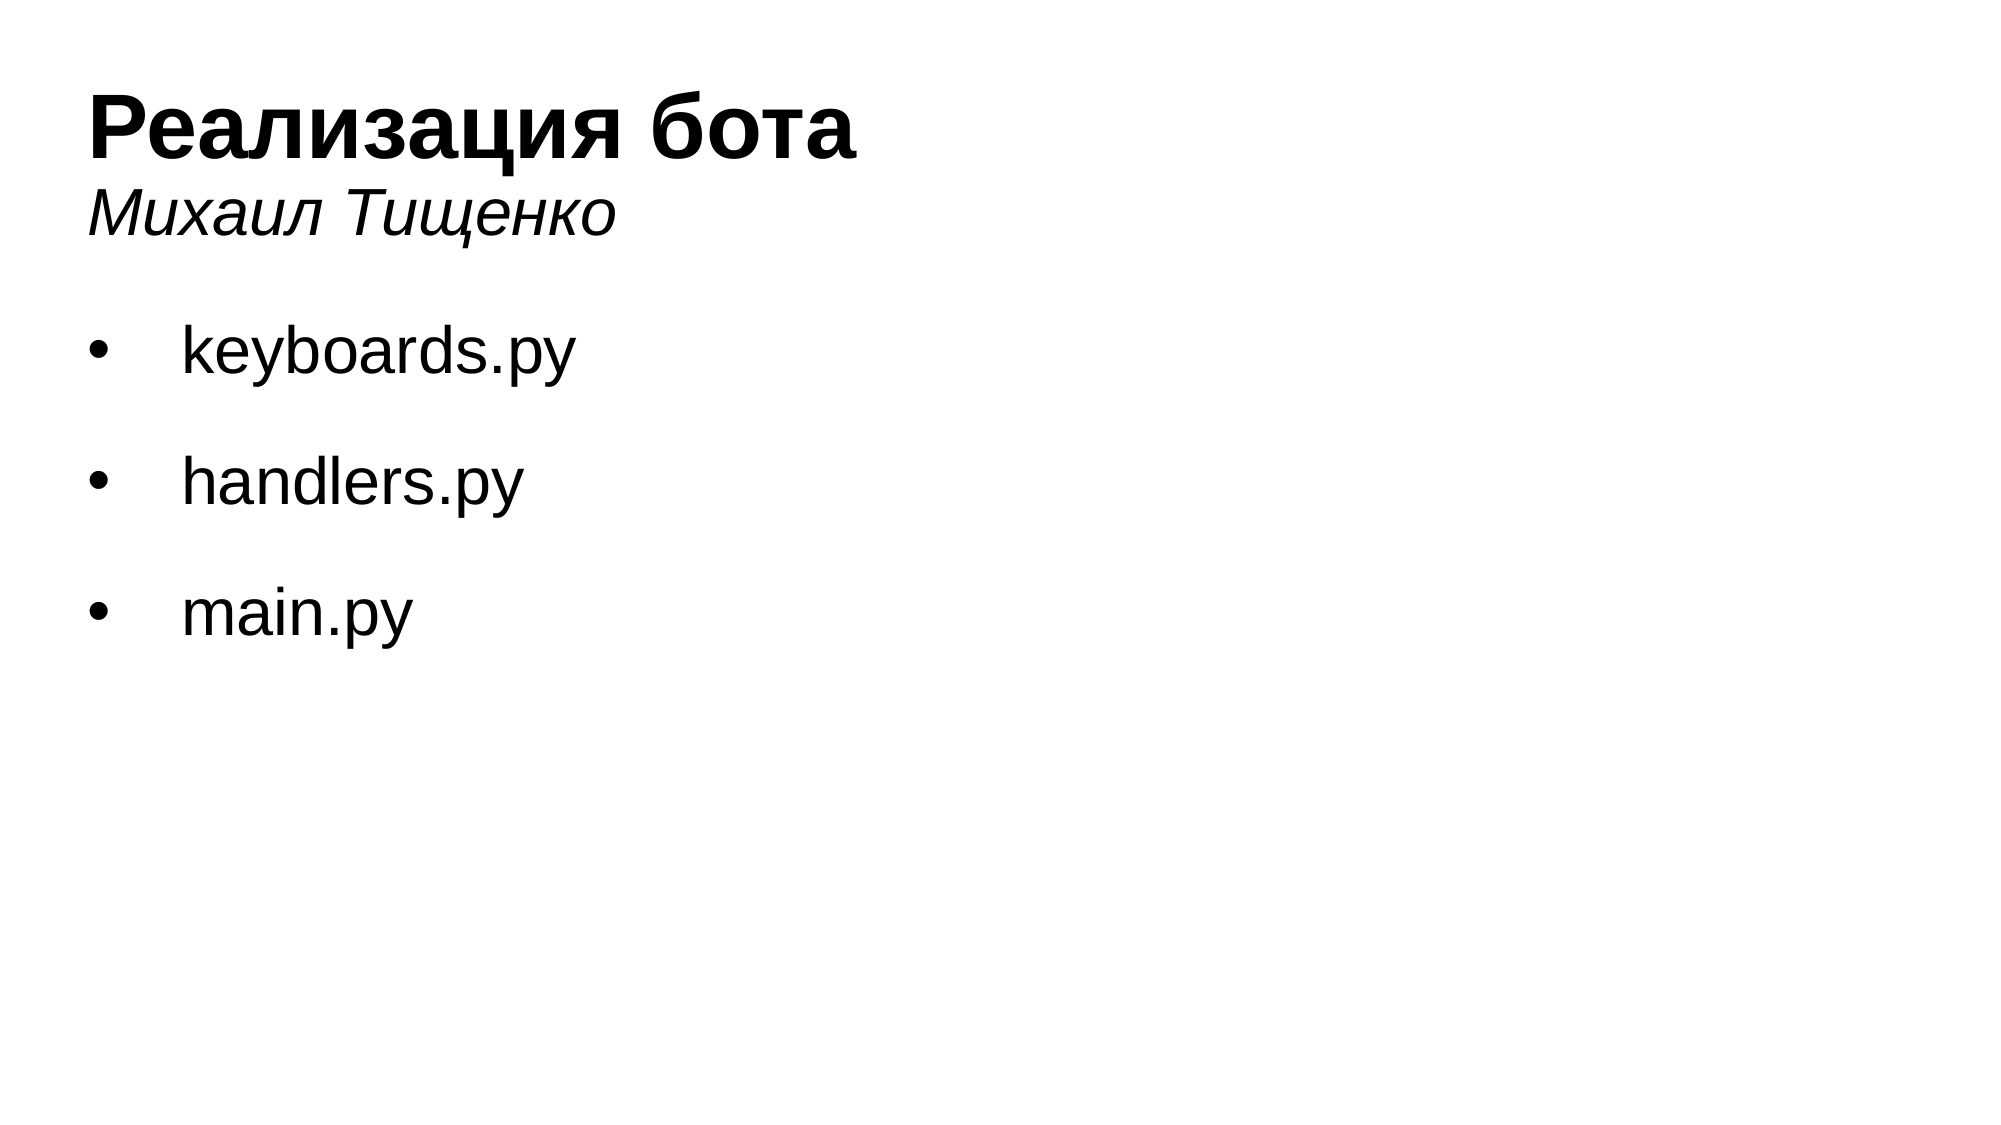

# Реализация бота Михаил Тищенко
keyboards.py
handlers.py
main.py